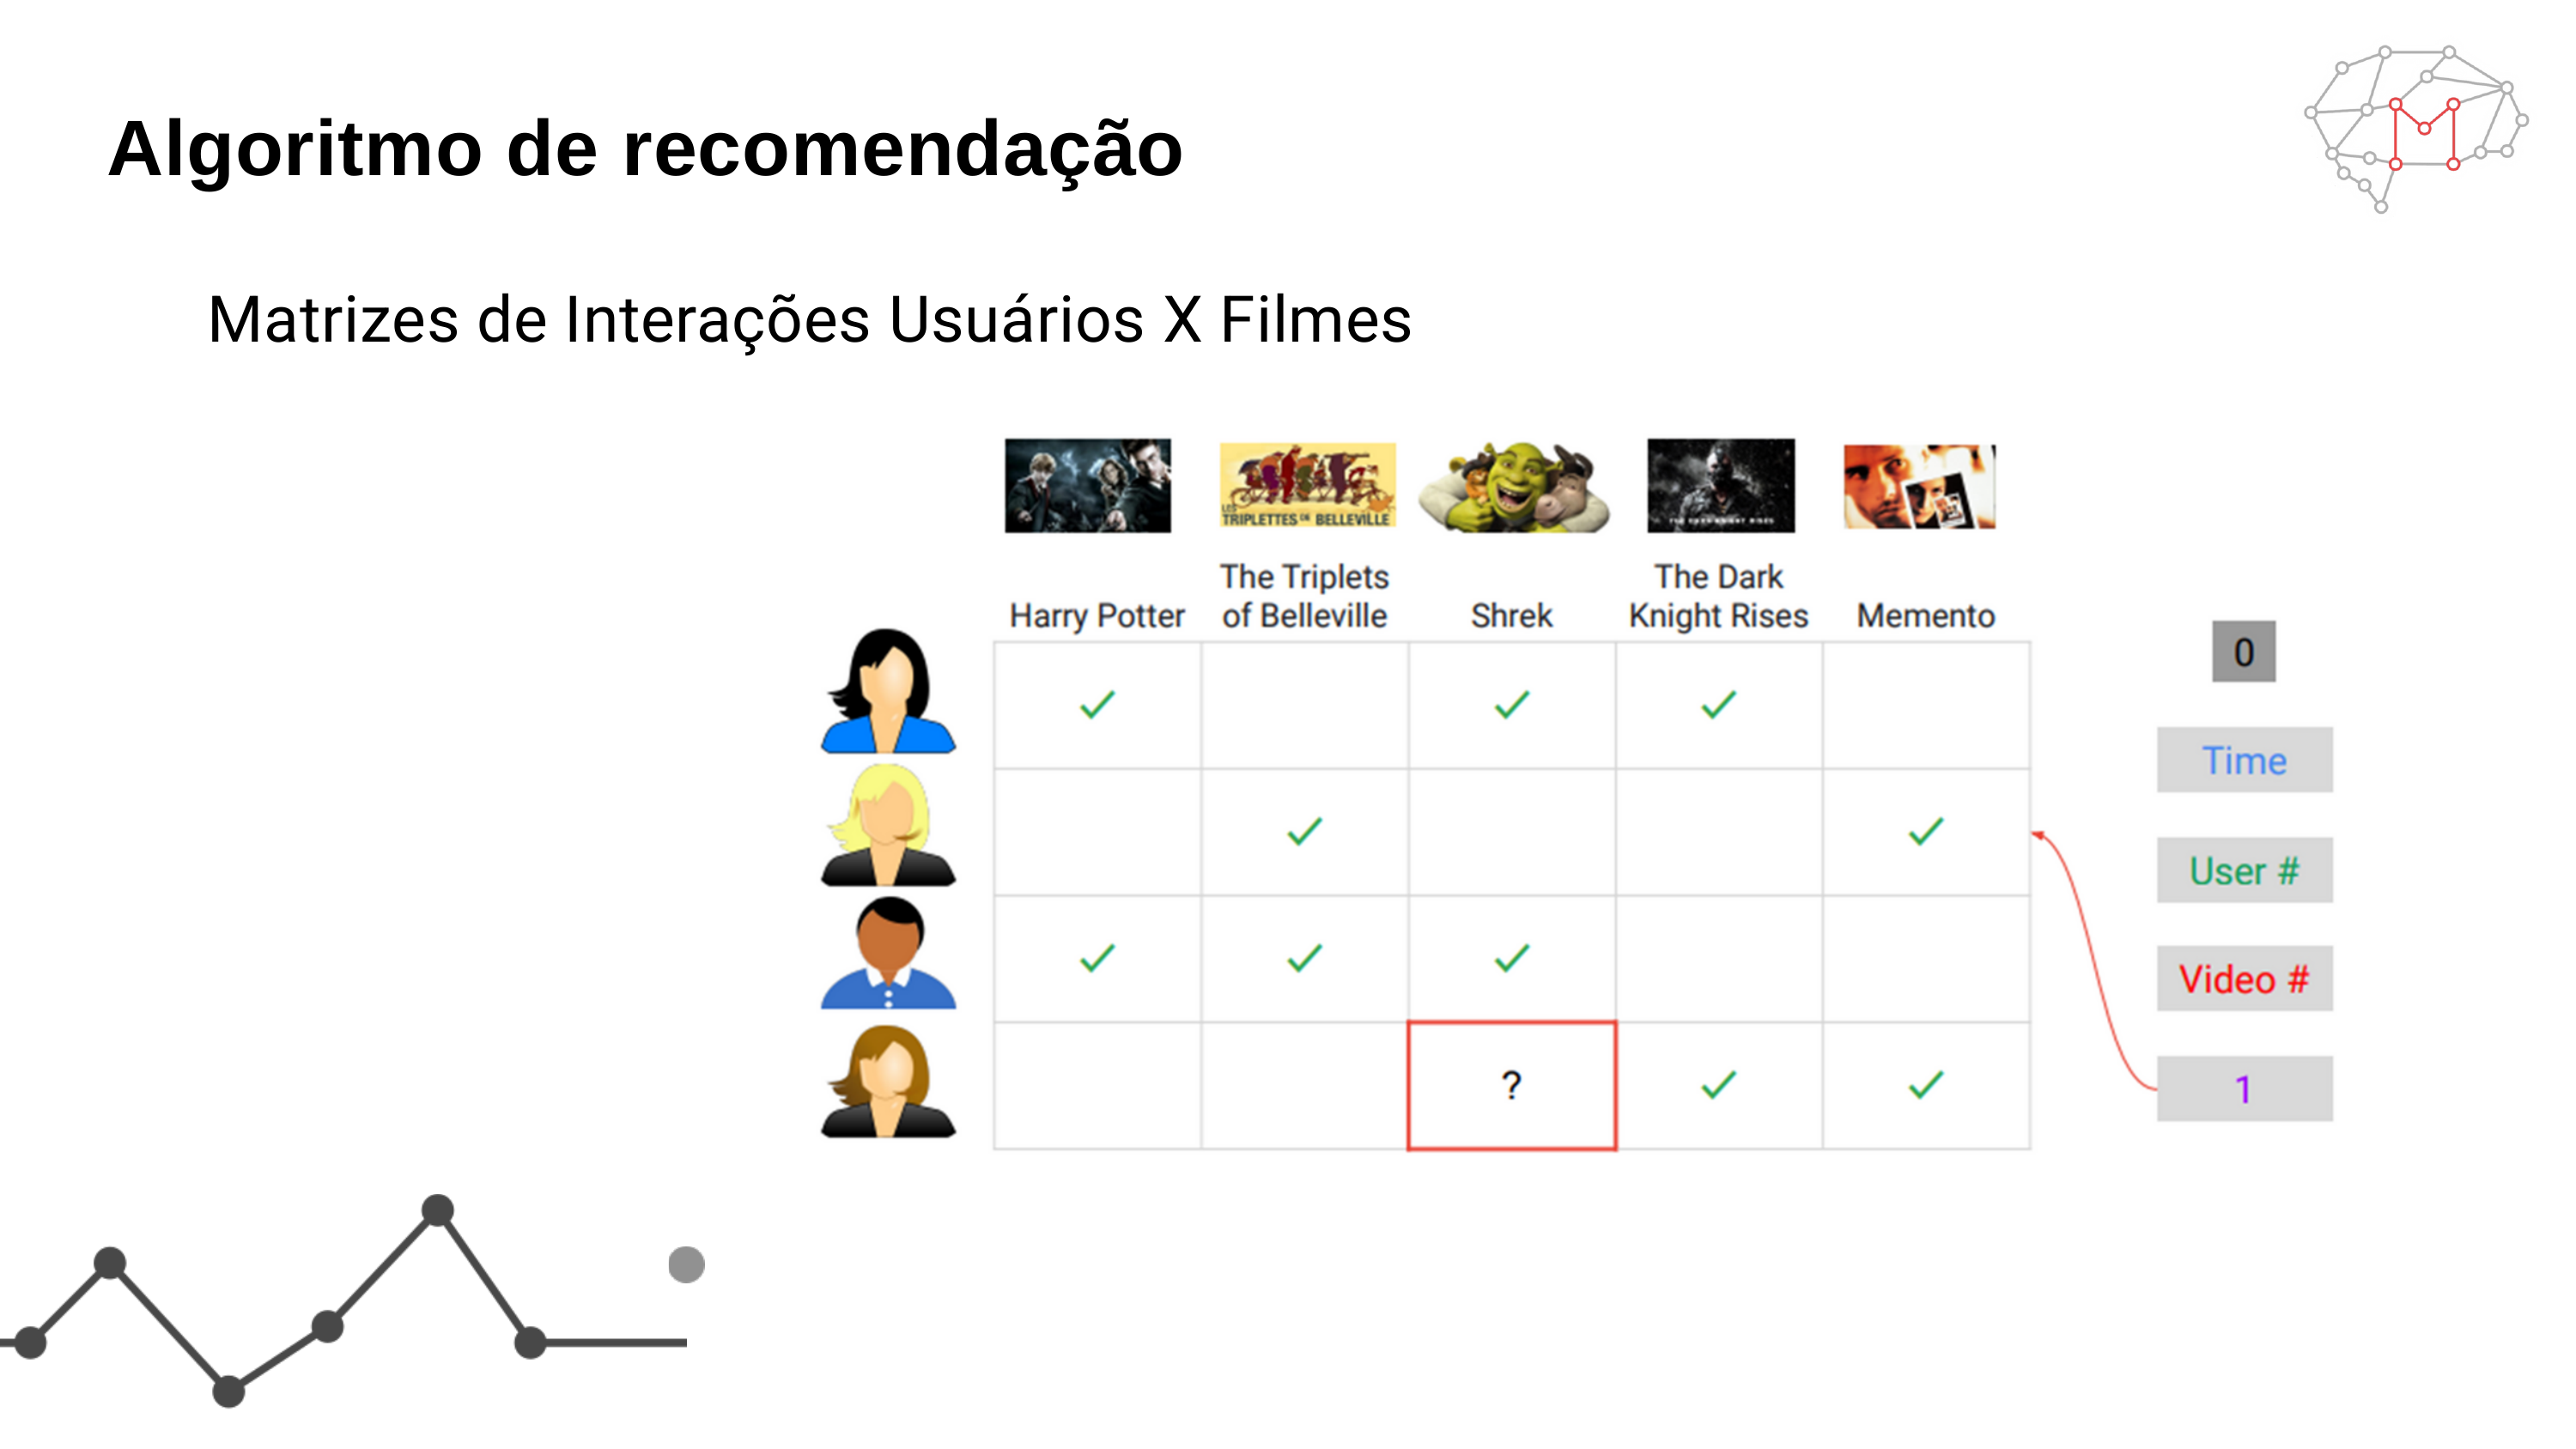

Algoritmo de recomendação
Matrizes de Interações Usuários X Filmes